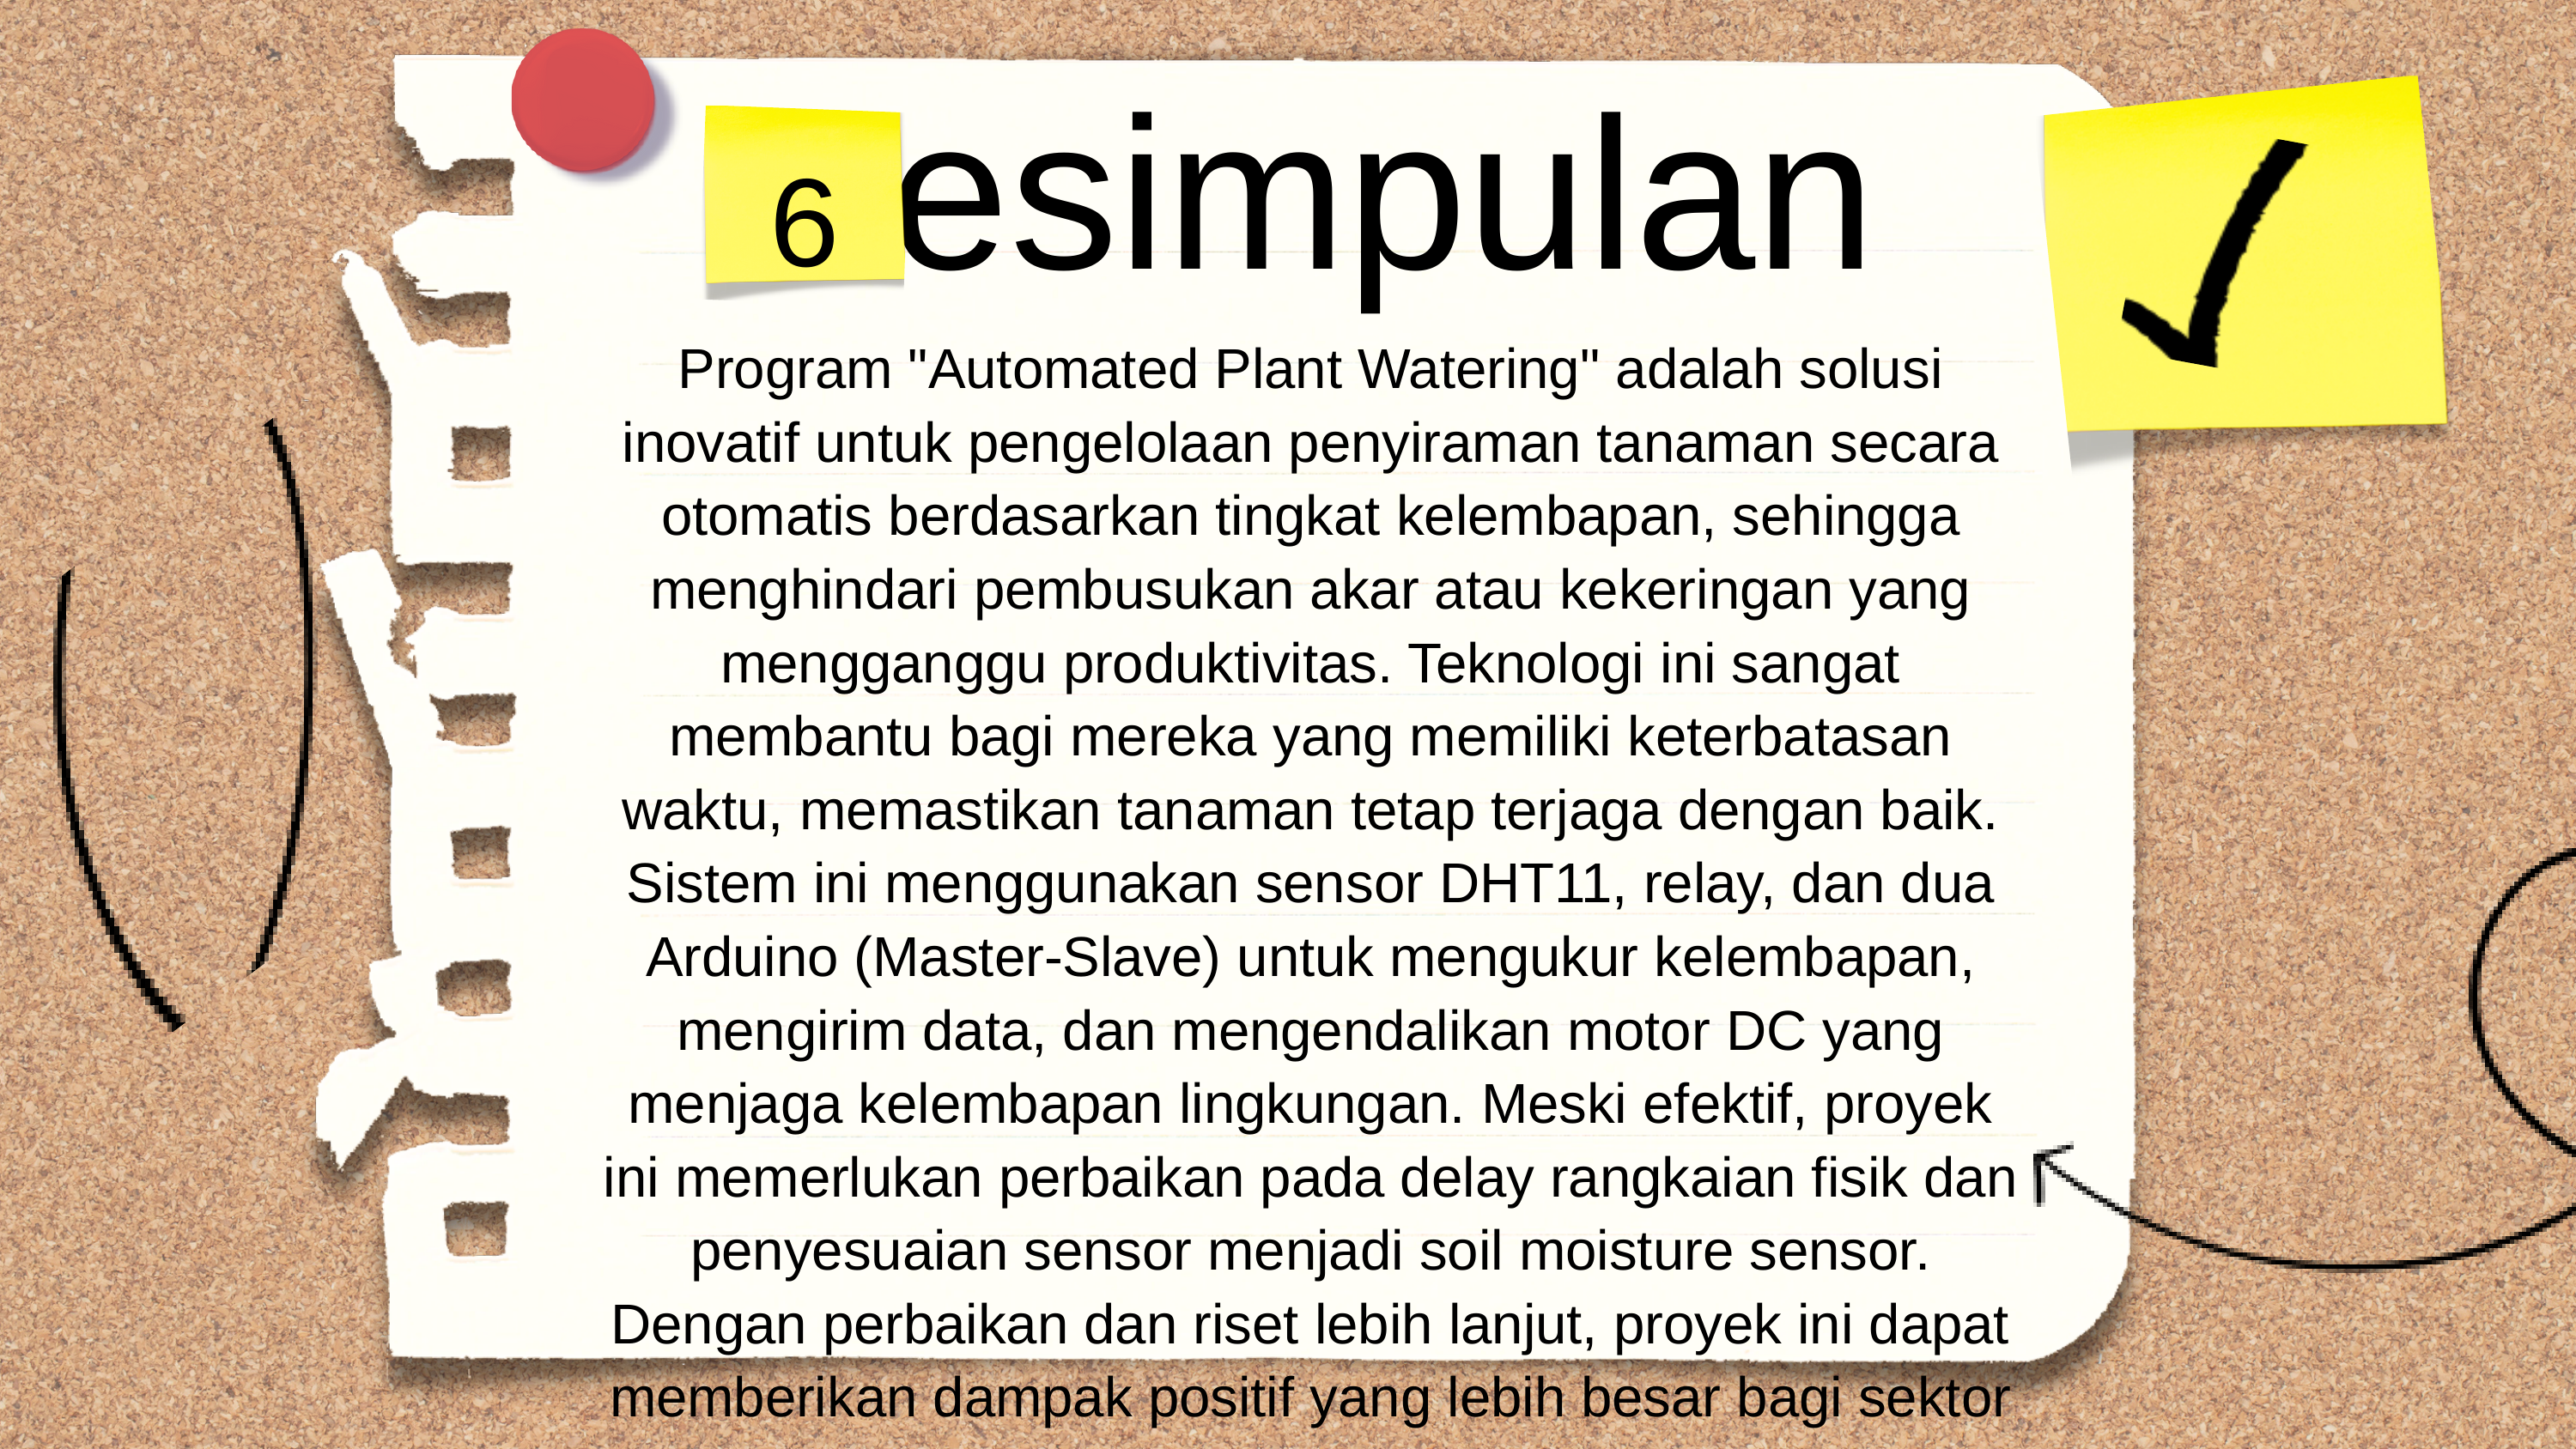

Kesimpulan

6

Program "Automated Plant Watering" adalah solusi inovatif untuk pengelolaan penyiraman tanaman secara otomatis berdasarkan tingkat kelembapan, sehingga menghindari pembusukan akar atau kekeringan yang mengganggu produktivitas. Teknologi ini sangat membantu bagi mereka yang memiliki keterbatasan waktu, memastikan tanaman tetap terjaga dengan baik. Sistem ini menggunakan sensor DHT11, relay, dan dua Arduino (Master-Slave) untuk mengukur kelembapan, mengirim data, dan mengendalikan motor DC yang menjaga kelembapan lingkungan. Meski efektif, proyek ini memerlukan perbaikan pada delay rangkaian fisik dan penyesuaian sensor menjadi soil moisture sensor. Dengan perbaikan dan riset lebih lanjut, proyek ini dapat memberikan dampak positif yang lebih besar bagi sektor pertanian.